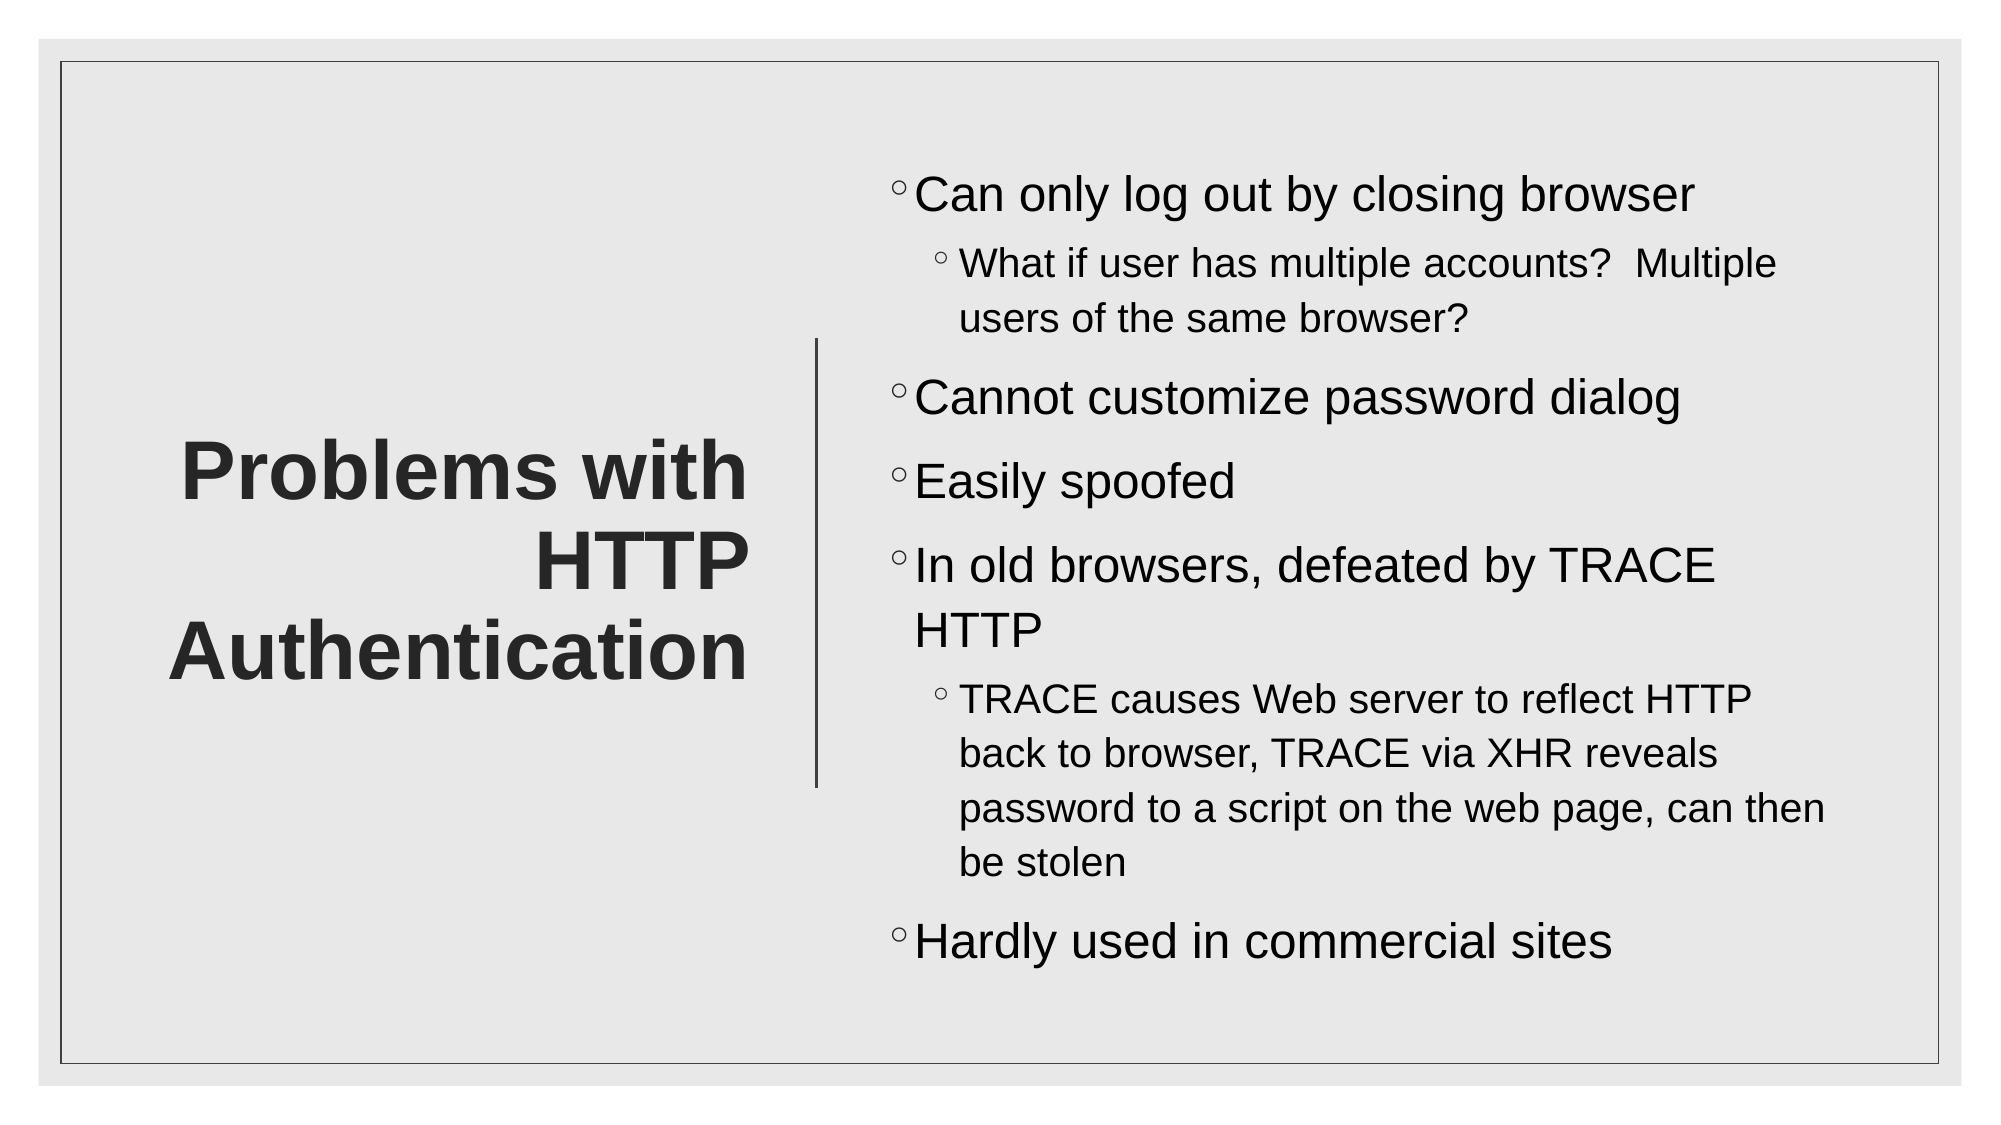

# Problems with HTTP Authentication
Can only log out by closing browser
What if user has multiple accounts?  Multiple users of the same browser?
Cannot customize password dialog
Easily spoofed
In old browsers, defeated by TRACE HTTP
TRACE causes Web server to reflect HTTP back to browser, TRACE via XHR reveals password to a script on the web page, can then be stolen
Hardly used in commercial sites